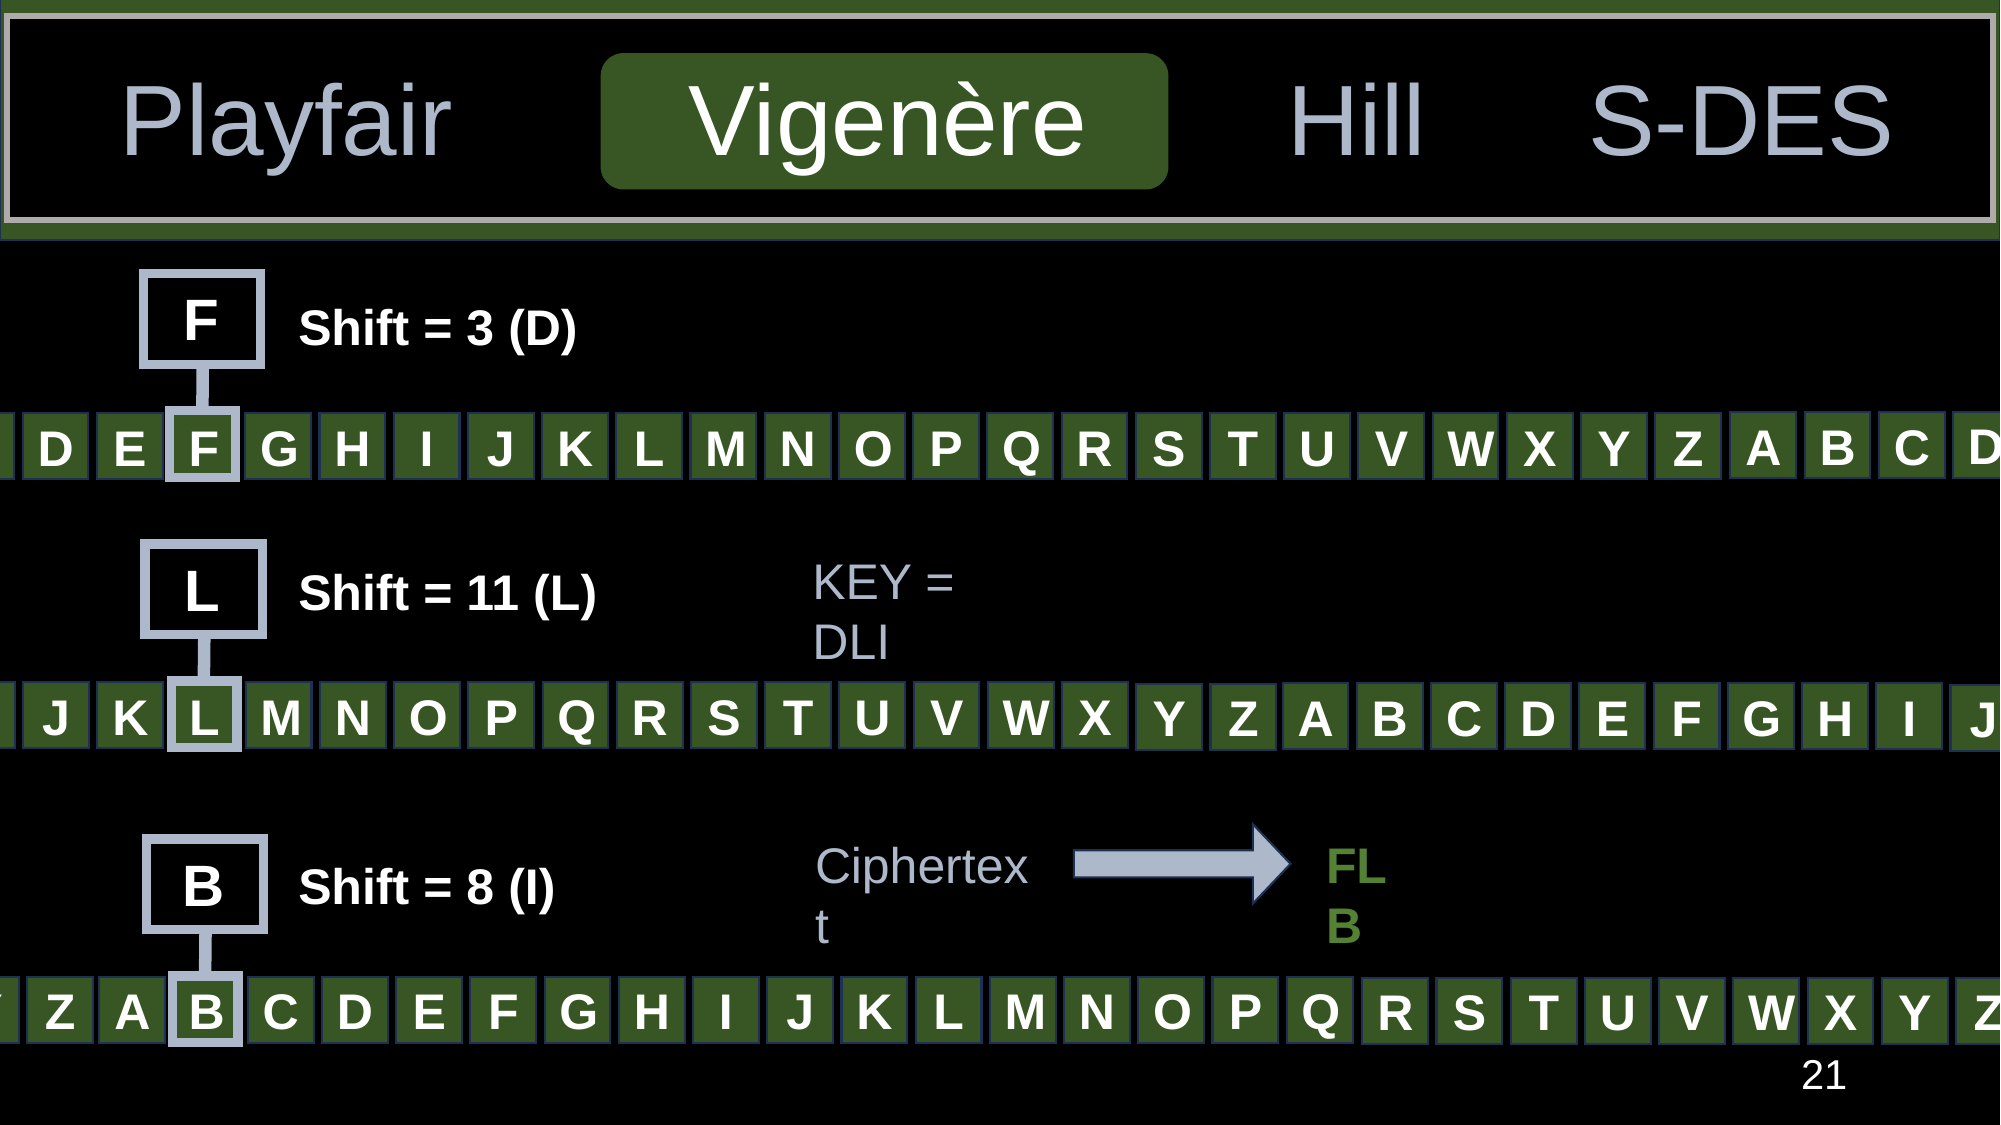

Playfair
Vigenère
Hill
S-DES

F
Shift = 3 (D)

D
A
B
C
A
B
C
D
E
F
G
H
I
J
K
L
M
N
O
P
Q
R
S
T
U
V
W
X
Y
Z
KEY = DLI

L
Shift = 11 (L)

Y
Z
A
B
C
D
E
F
G
H
I
J
K
L
M
N
O
P
Q
R
S
T
U
V
W
X
A
B
C
D
E
F
G
H
I
Y
Z
J

Ciphertext
FLB

B
Shift = 8 (I)

A
B
C
D
E
F
G
H
I
J
K
L
M
N
O
P
Q
R
S
T
U
V
W
X
Y
Z
R
S
T
U
V
W
X
Y
Z
21